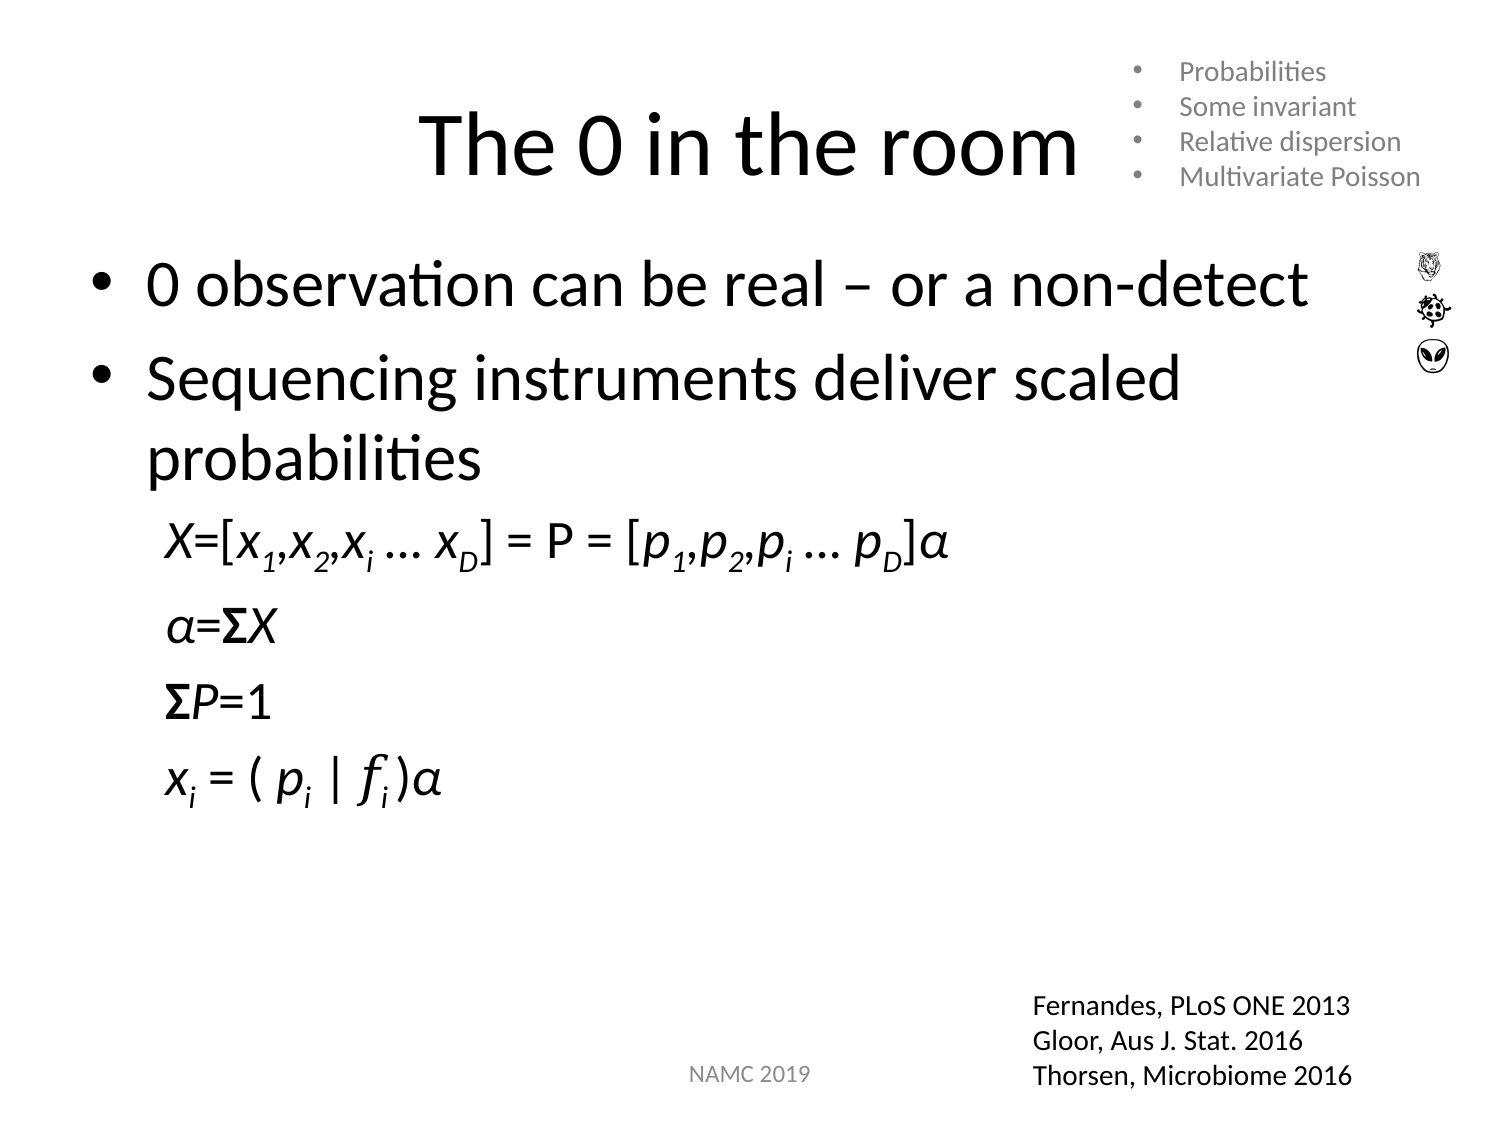

Probabilities
Some invariant
Relative dispersion
Multivariate Poisson
# The 0 in the room
0 observation can be real – or a non-detect
Sequencing instruments deliver scaled probabilities
X=[x1,x2,xi … xD] = P = [p1,p2,pi … pD]α
α=ΣX
ΣP=1
xi = ( pi | 𝑓i )α

🐯
🐞
👽
Fernandes, PLoS ONE 2013
Gloor, Aus J. Stat. 2016
Thorsen, Microbiome 2016
NAMC 2019